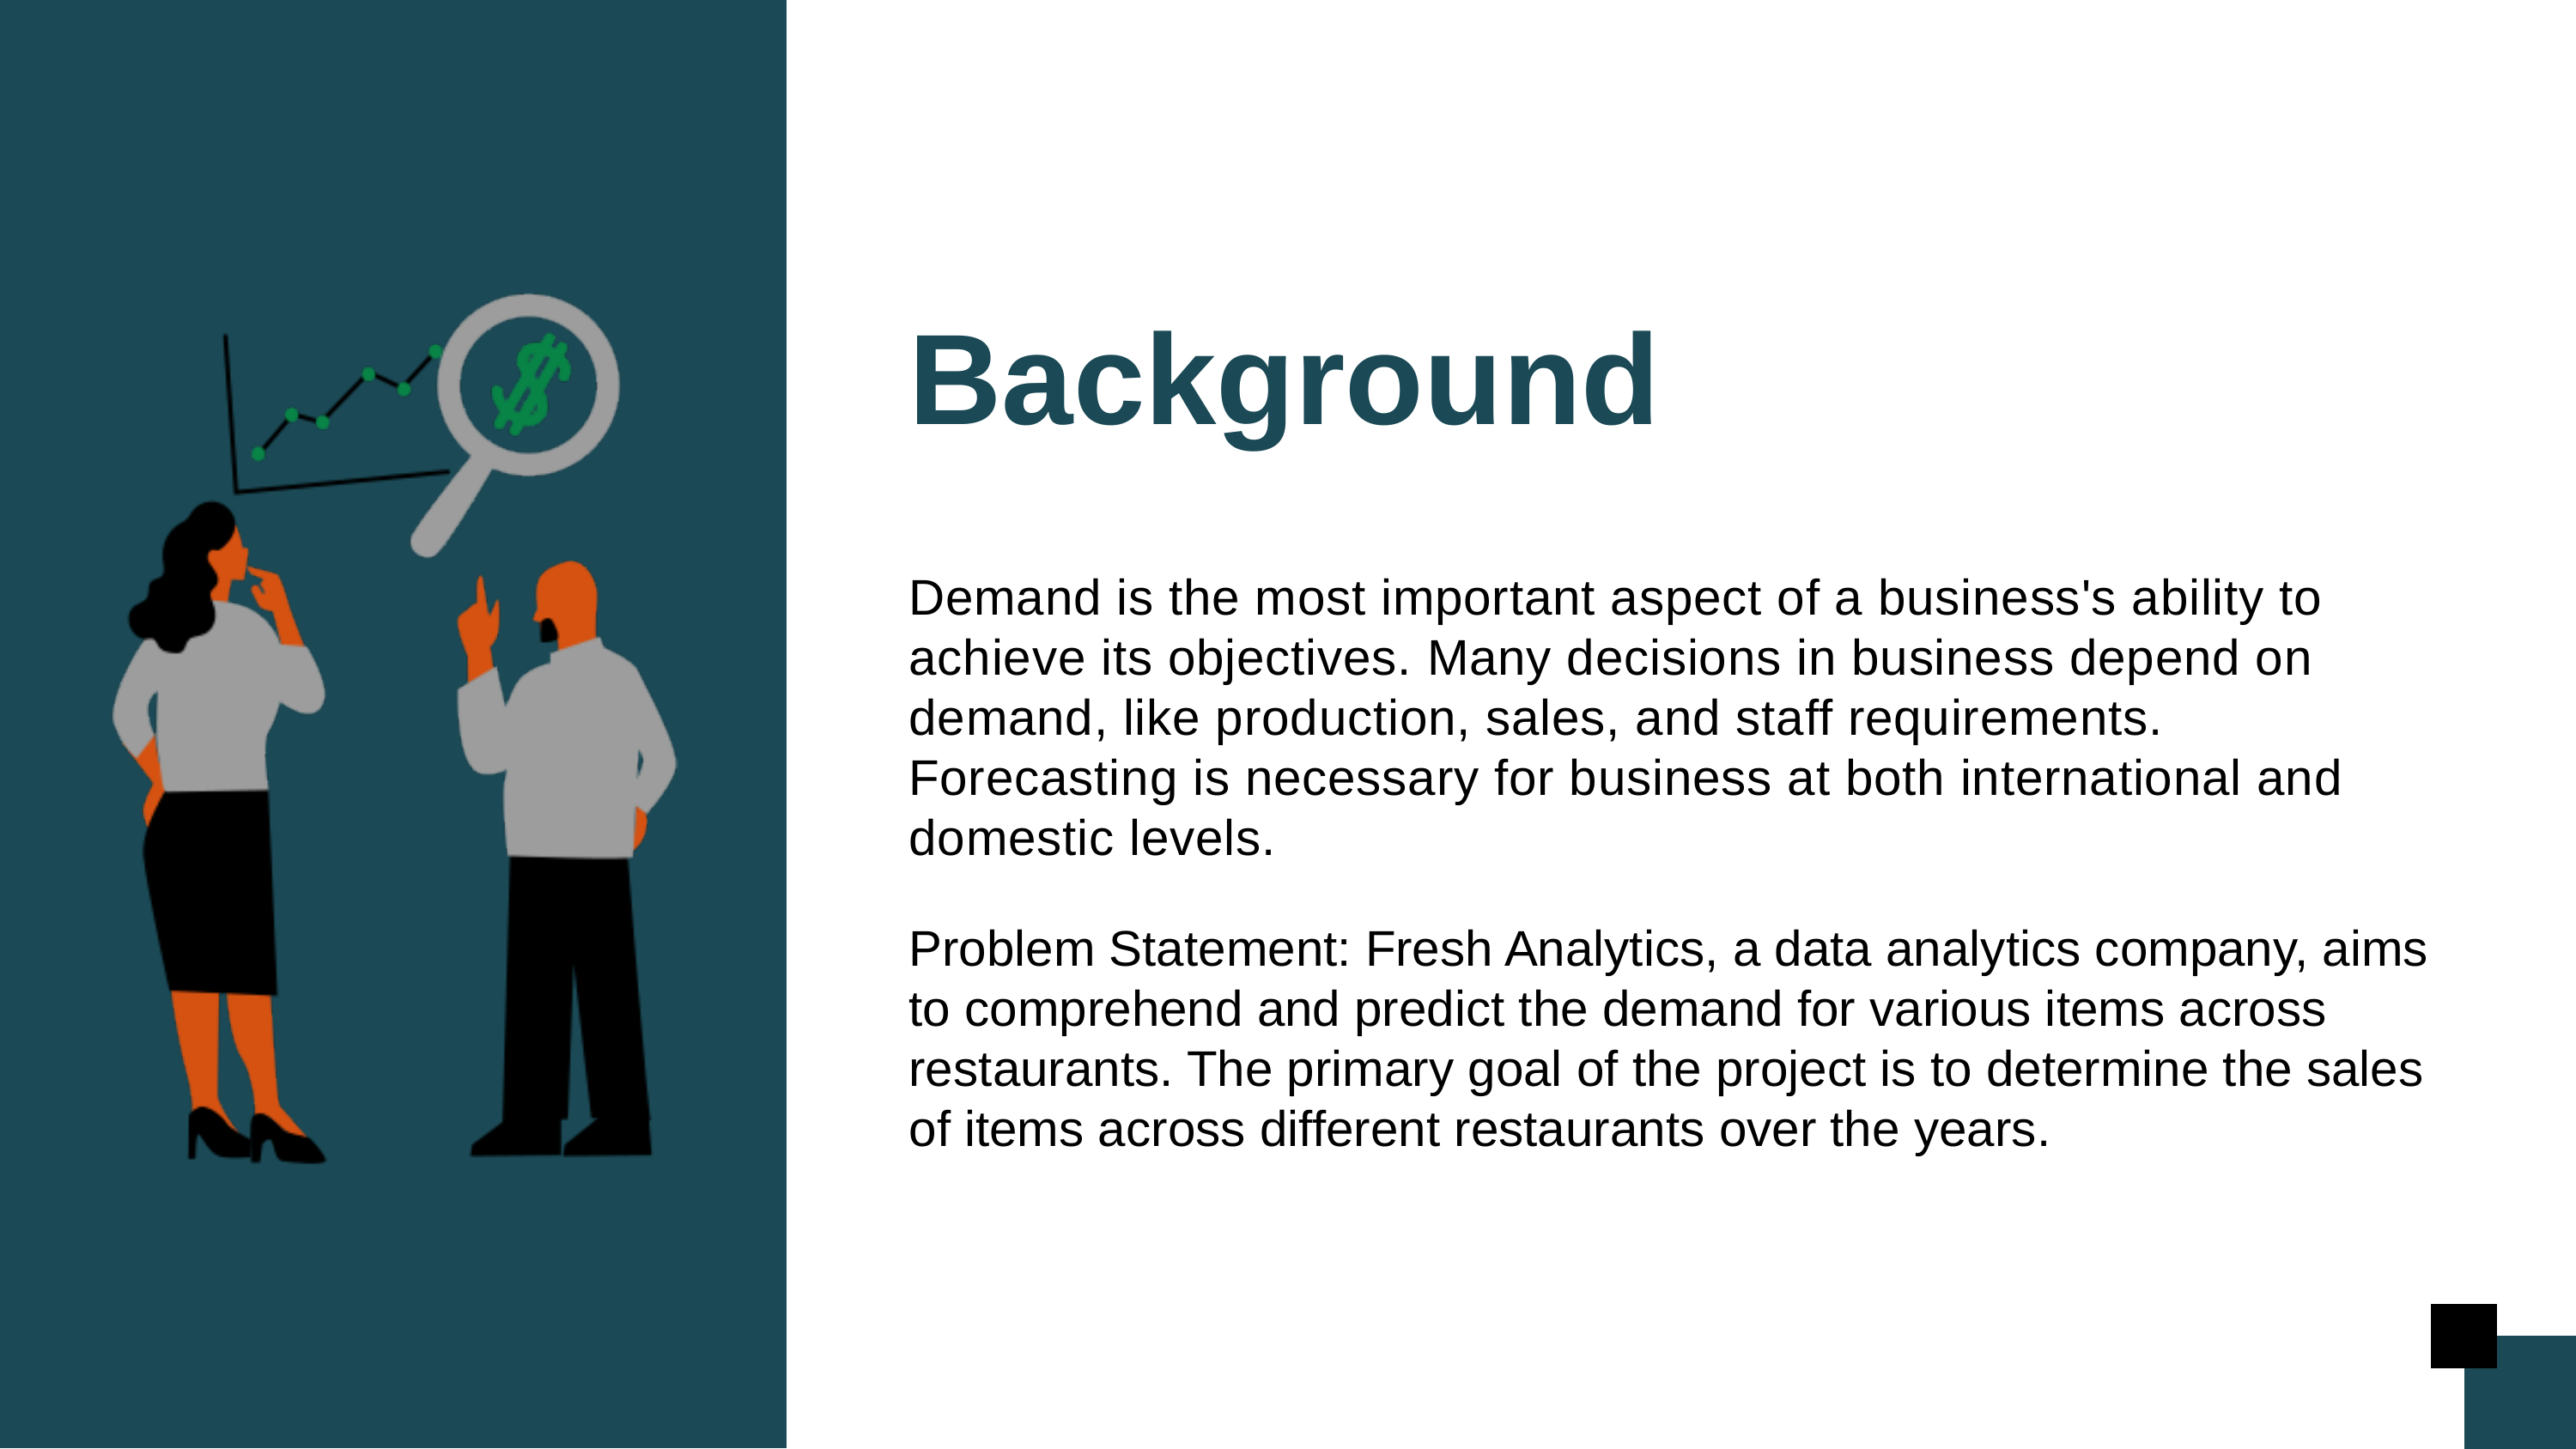

Background
Demand is the most important aspect of a business's ability to achieve its objectives. Many decisions in business depend on demand, like production, sales, and staff requirements. Forecasting is necessary for business at both international and domestic levels.
Problem Statement: Fresh Analytics, a data analytics company, aims to comprehend and predict the demand for various items across restaurants. The primary goal of the project is to determine the sales of items across different restaurants over the years.